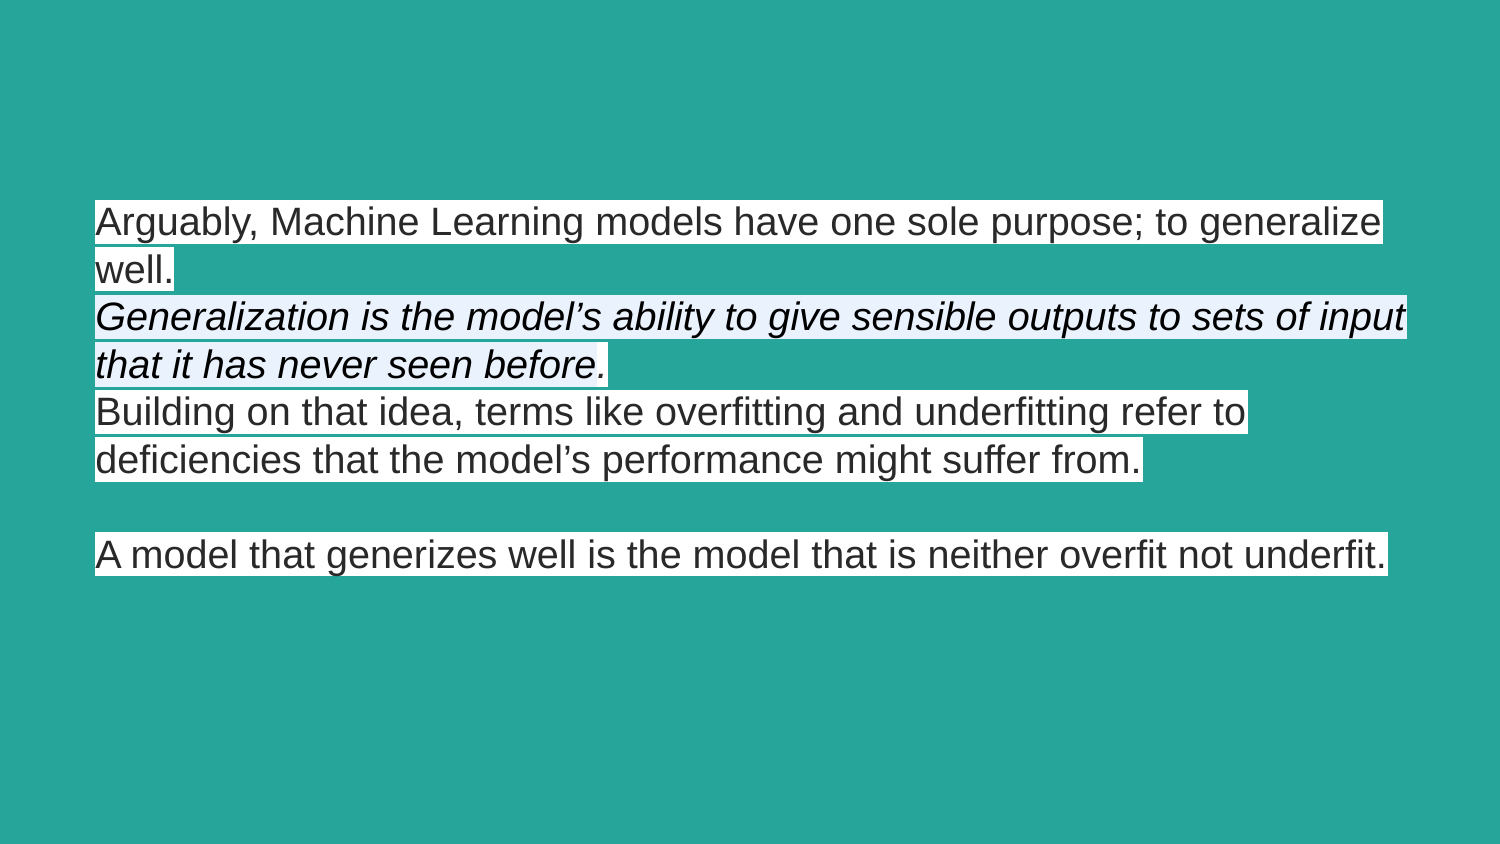

# Arguably, Machine Learning models have one sole purpose; to generalize well.
Generalization is the model’s ability to give sensible outputs to sets of input that it has never seen before.
Building on that idea, terms like overfitting and underfitting refer to deficiencies that the model’s performance might suffer from.

A model that generizes well is the model that is neither overfit not underfit.